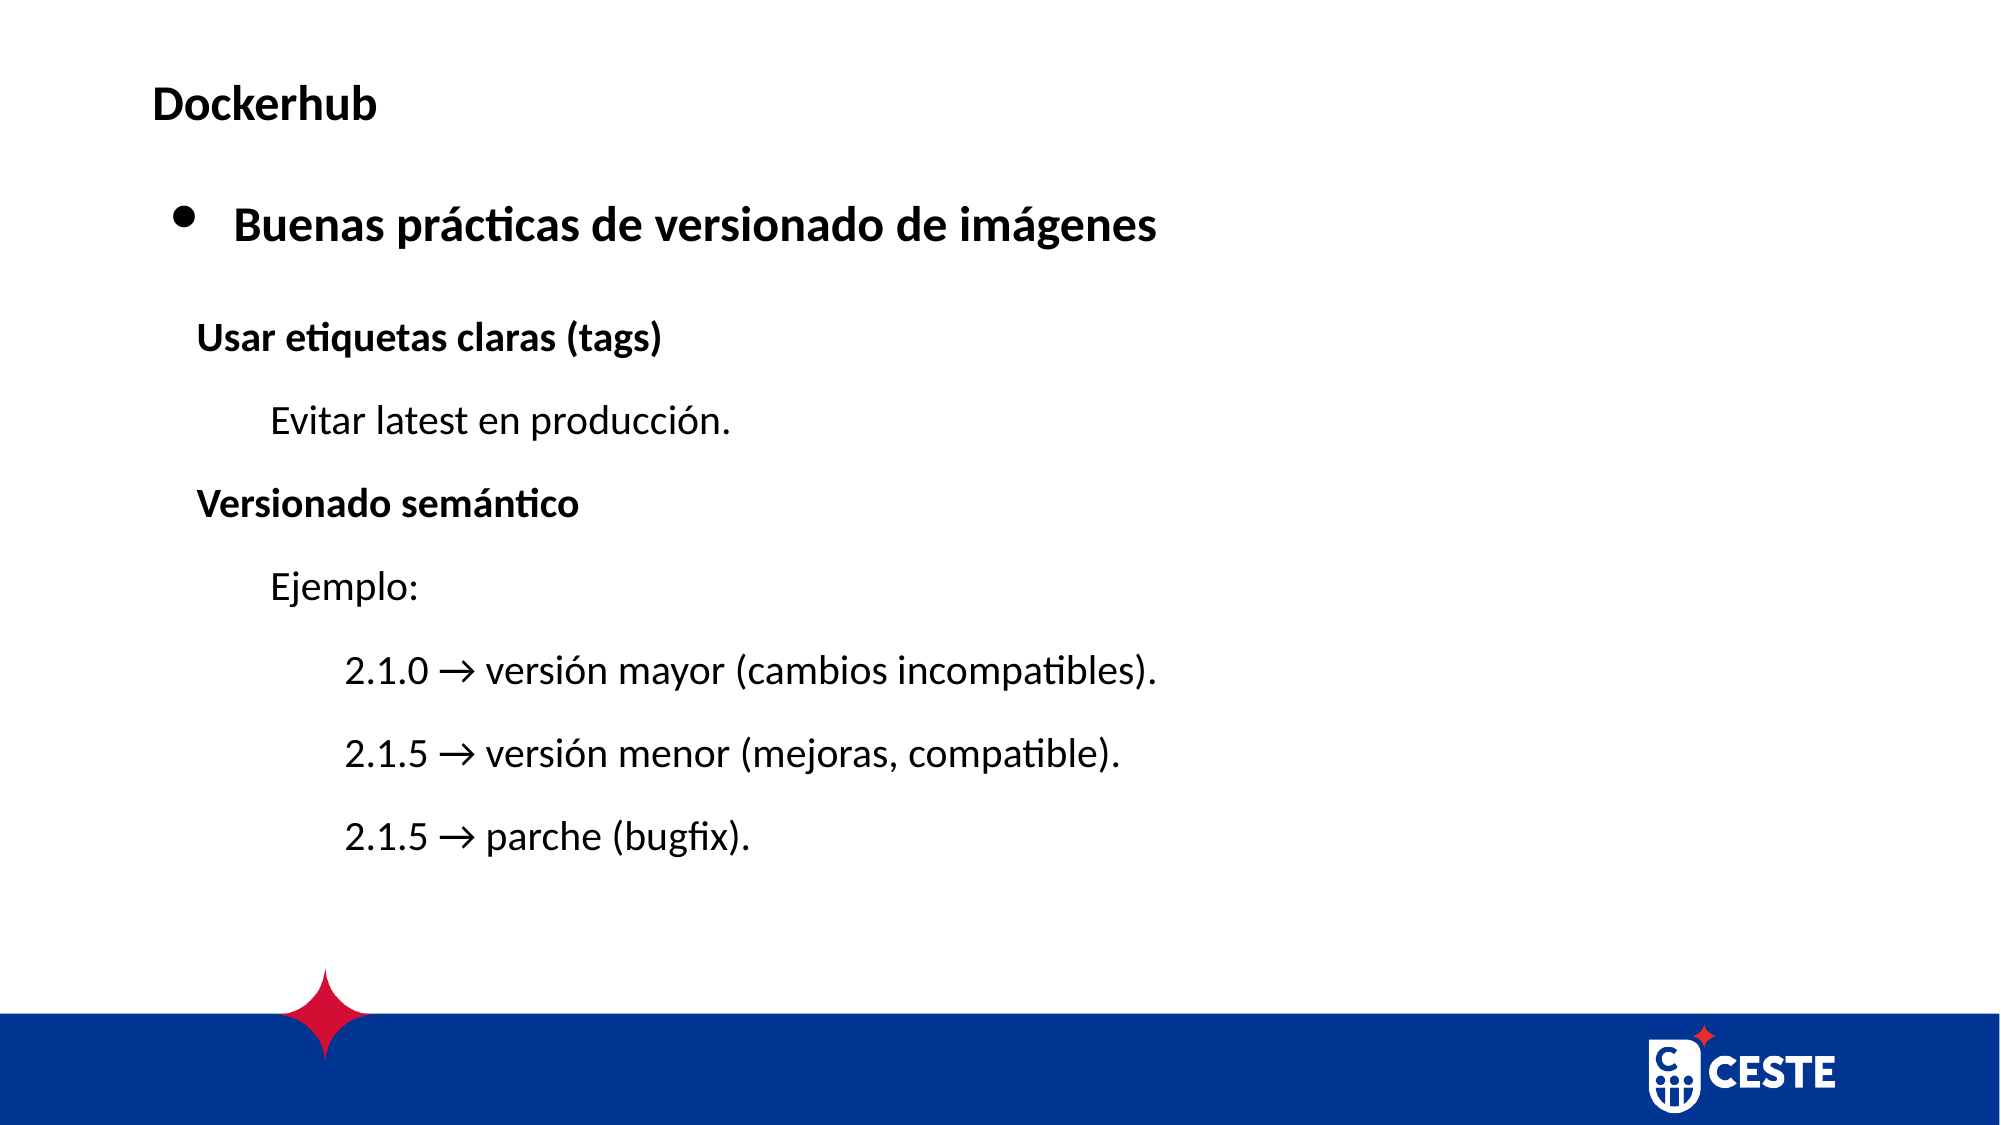

# Dockerhub
 Buenas prácticas de versionado de imágenes

Usar etiquetas claras (tags)
Evitar latest en producción.
Versionado semántico
Ejemplo:
2.1.0 → versión mayor (cambios incompatibles).
2.1.5 → versión menor (mejoras, compatible).
2.1.5 → parche (bugfix).